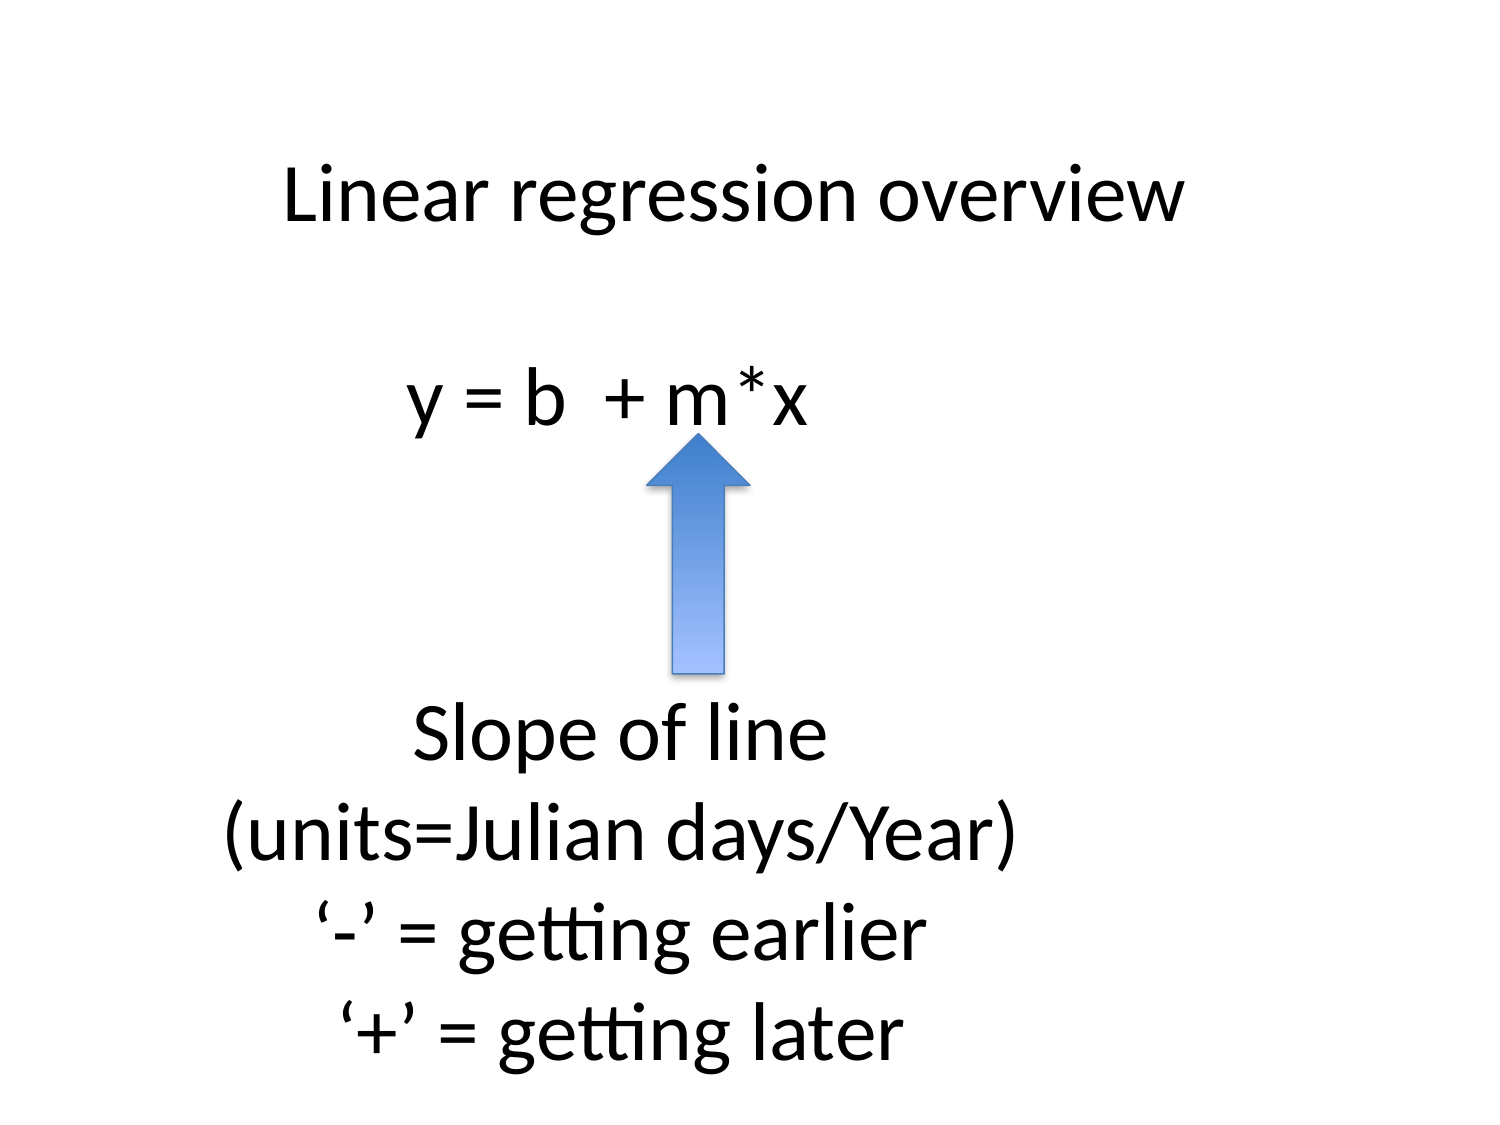

Linear regression overview
y = b  + m*x

Slope of line
(units=Julian days/Year)
‘-’ = getting earlier
‘+’ = getting later